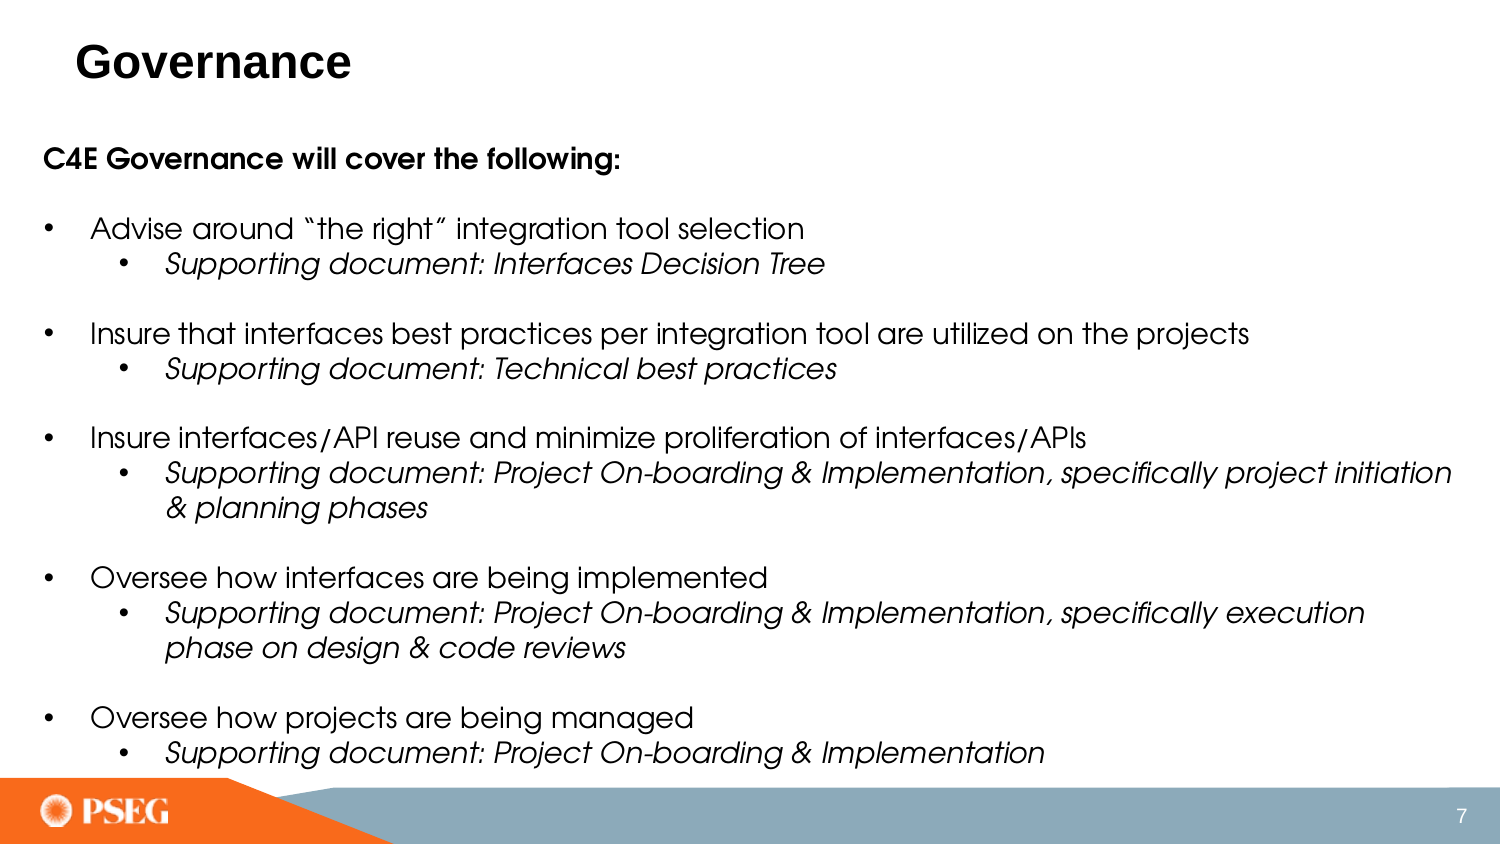

# Governance
C4E Governance will cover the following:

Advise around “the right” integration tool selection
Supporting document: Interfaces Decision Tree

Insure that interfaces best practices per integration tool are utilized on the projects
Supporting document: Technical best practices

Insure interfaces/API reuse and minimize proliferation of interfaces/APIs
Supporting document: Project On-boarding & Implementation, specifically project initiation & planning phases

Oversee how interfaces are being implemented
Supporting document: Project On-boarding & Implementation, specifically execution phase on design & code reviews

Oversee how projects are being managed
Supporting document: Project On-boarding & Implementation